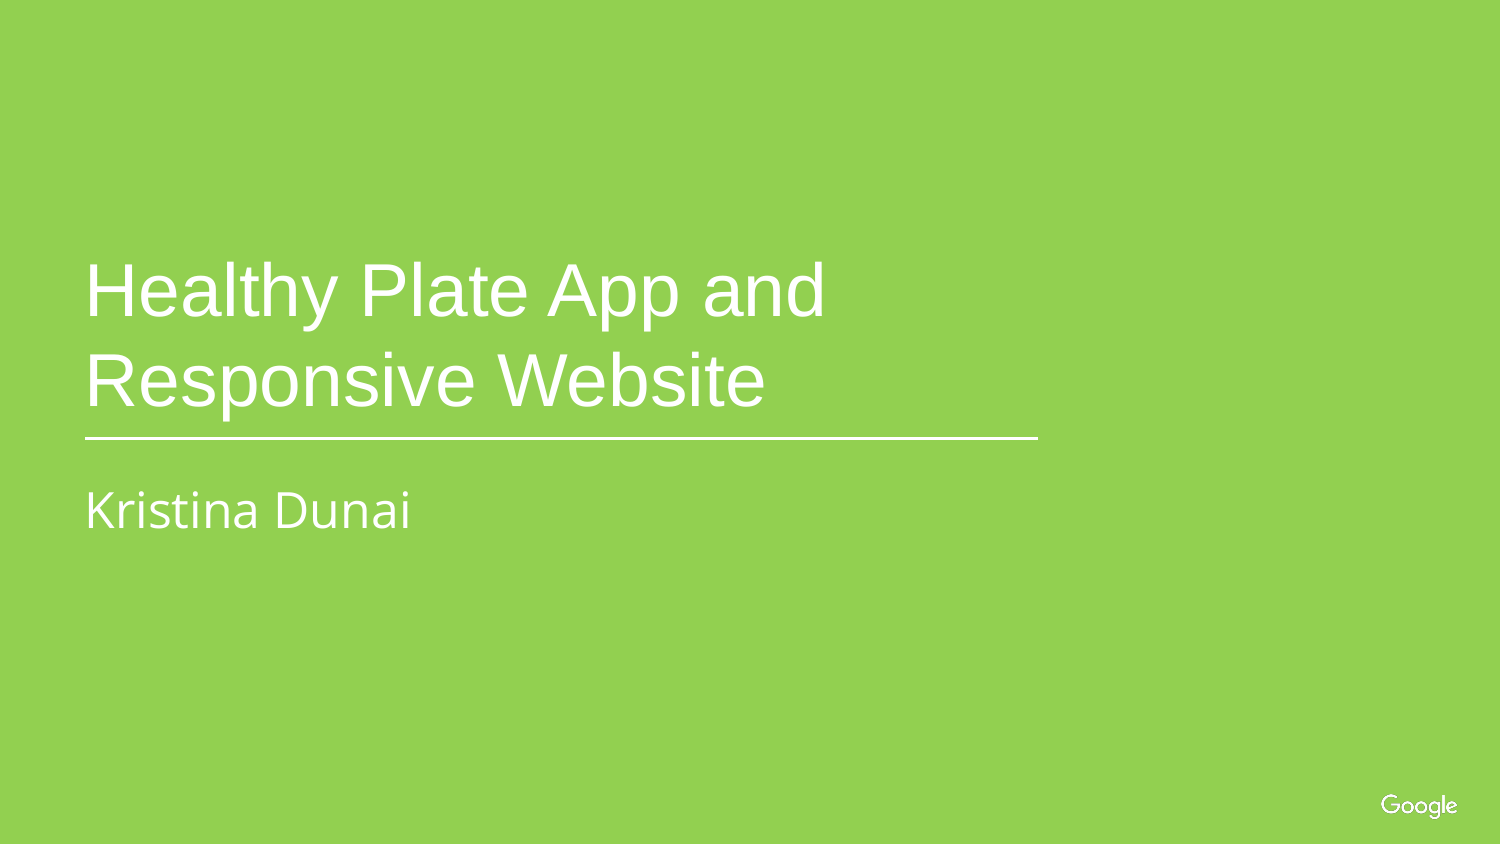

Healthy Plate App and Responsive Website
Kristina Dunai